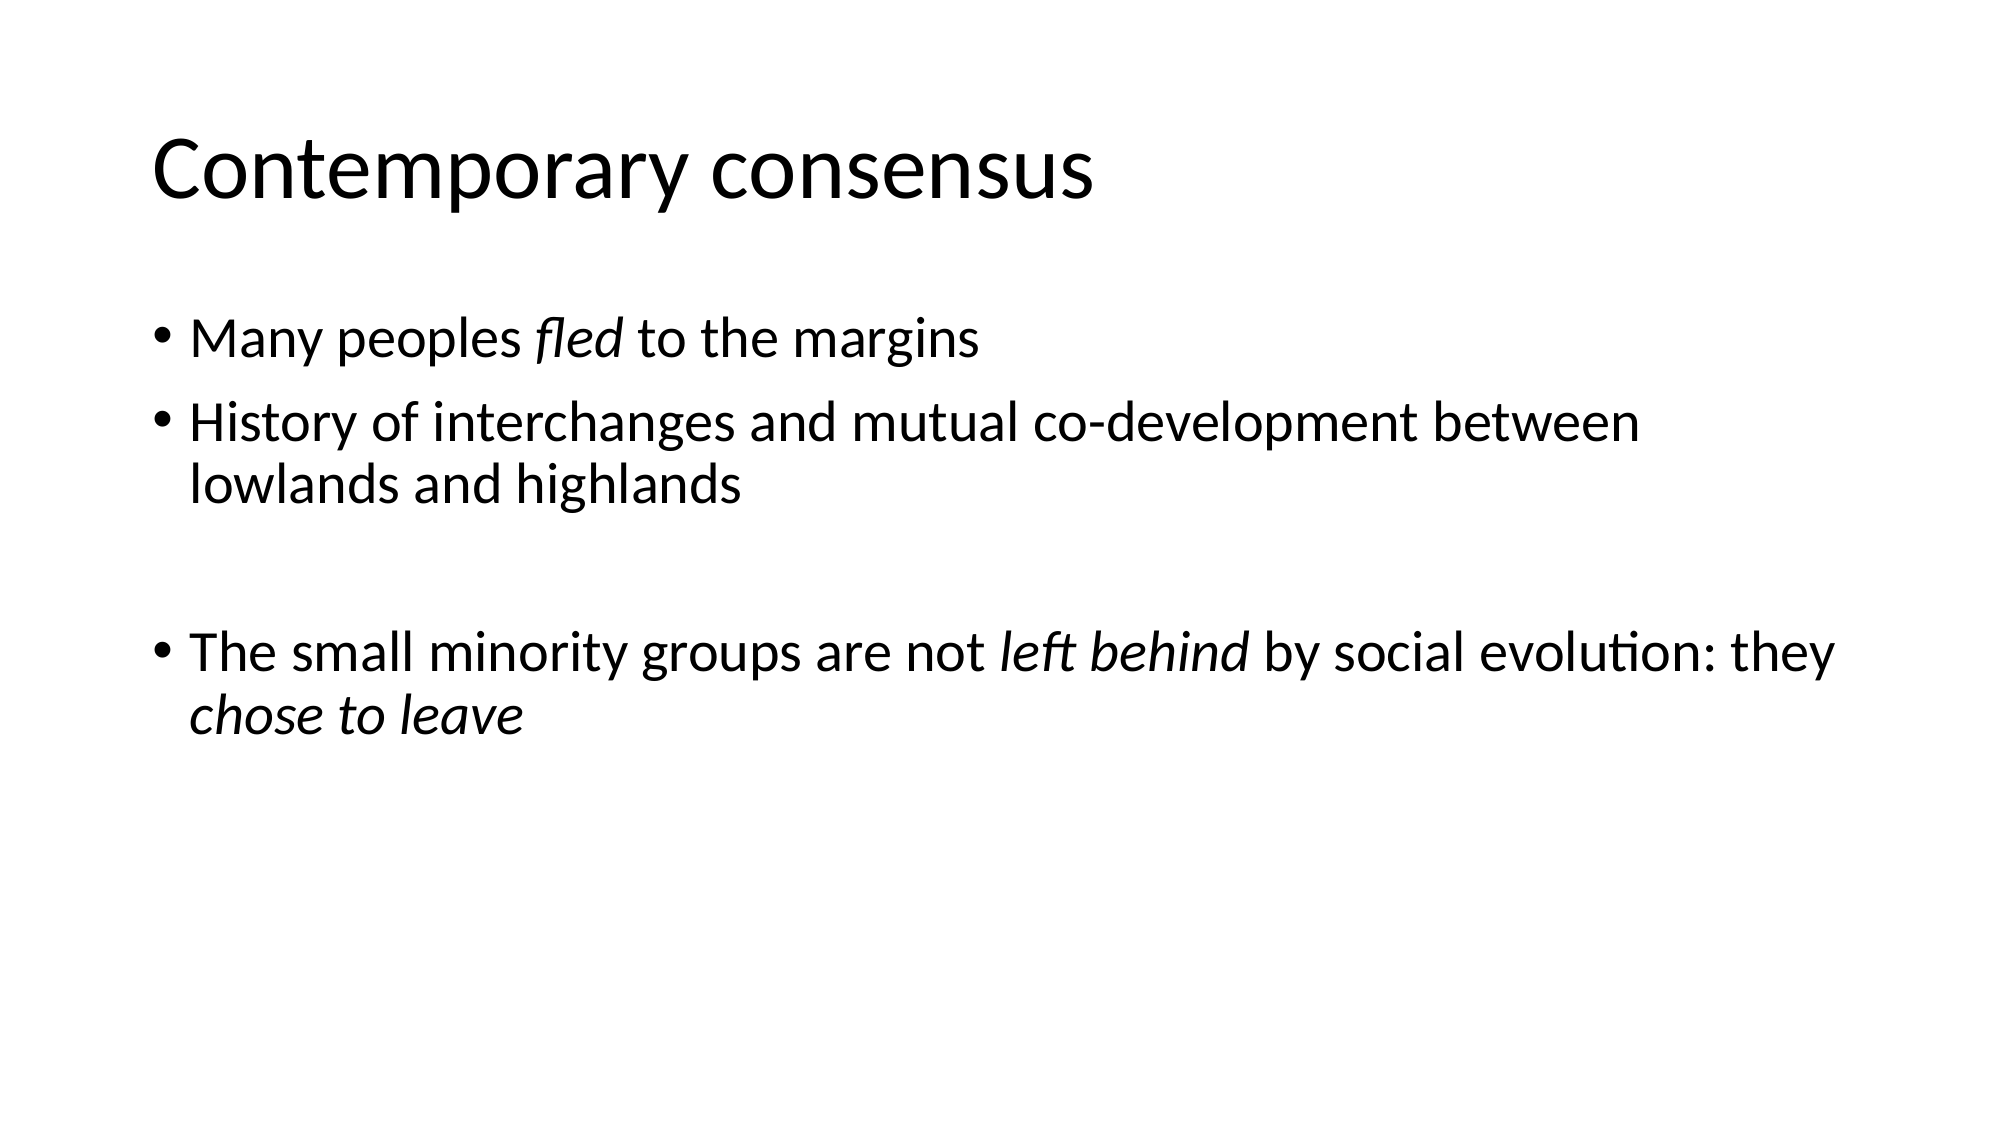

# Contemporary consensus
Many peoples fled to the margins
History of interchanges and mutual co-development between lowlands and highlands

The small minority groups are not left behind by social evolution: they chose to leave